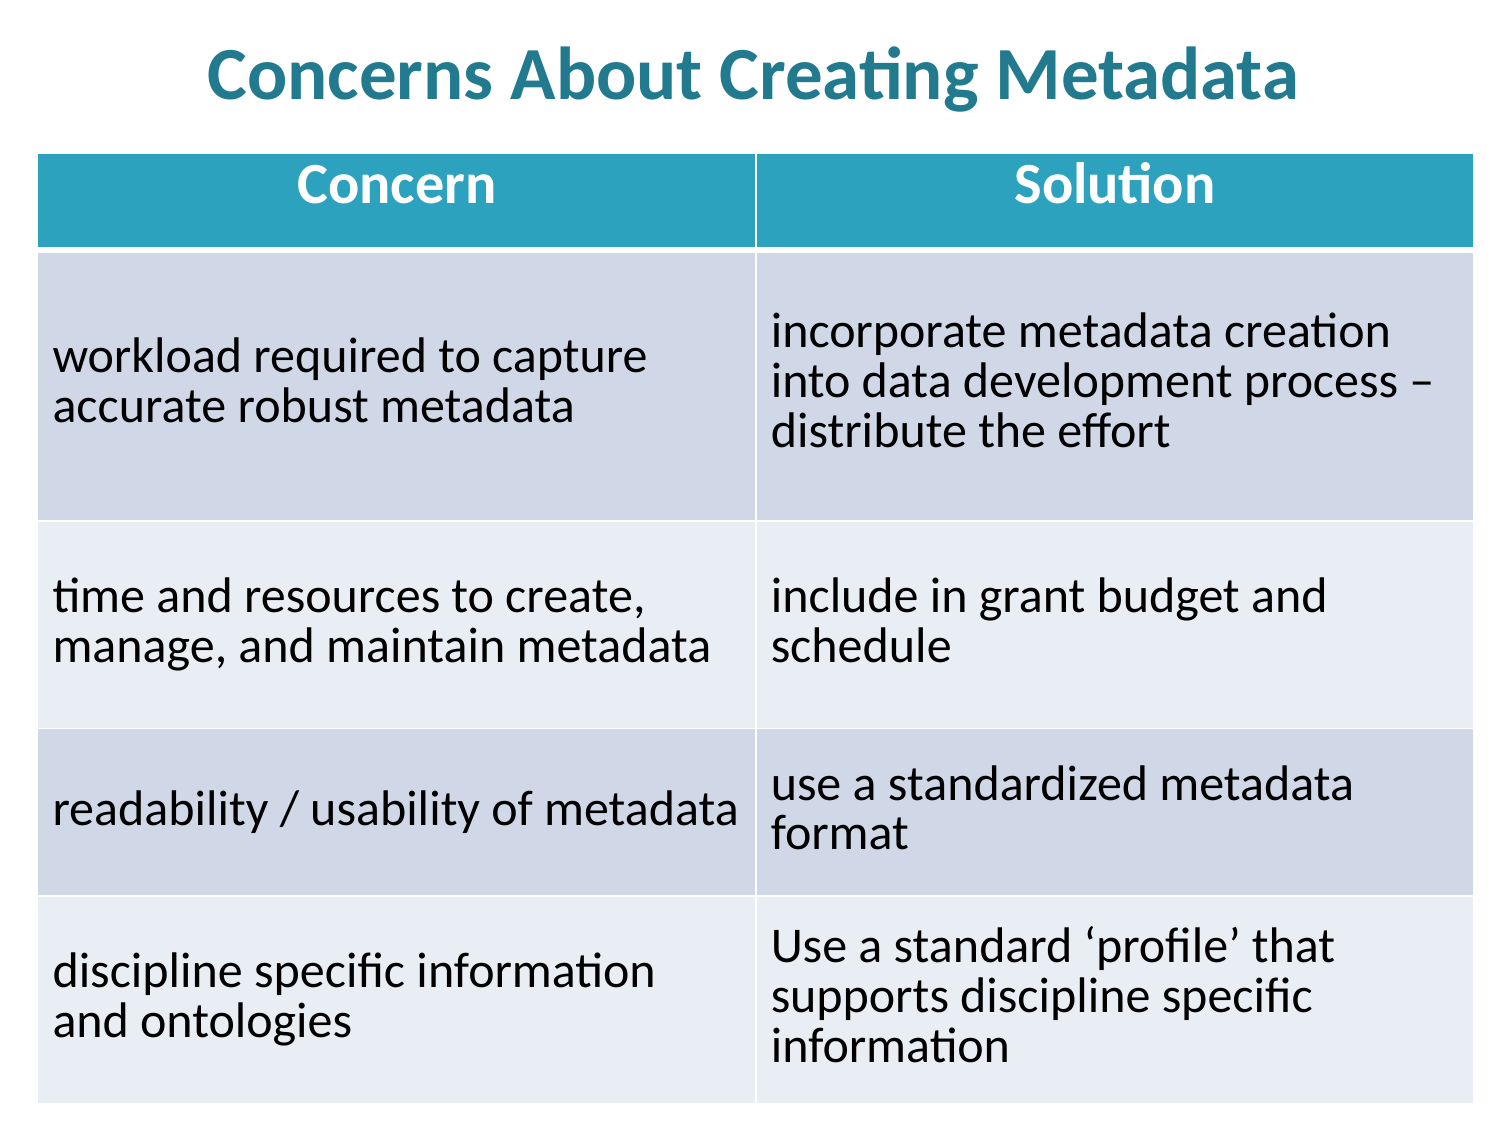

# Concerns About Creating Metadata
| Concern | Solution |
| --- | --- |
| workload required to capture accurate robust metadata | incorporate metadata creation into data development process – distribute the effort |
| time and resources to create, manage, and maintain metadata | include in grant budget and schedule |
| readability / usability of metadata | use a standardized metadata format |
| discipline specific information and ontologies | Use a standard ‘profile’ that supports discipline specific information |